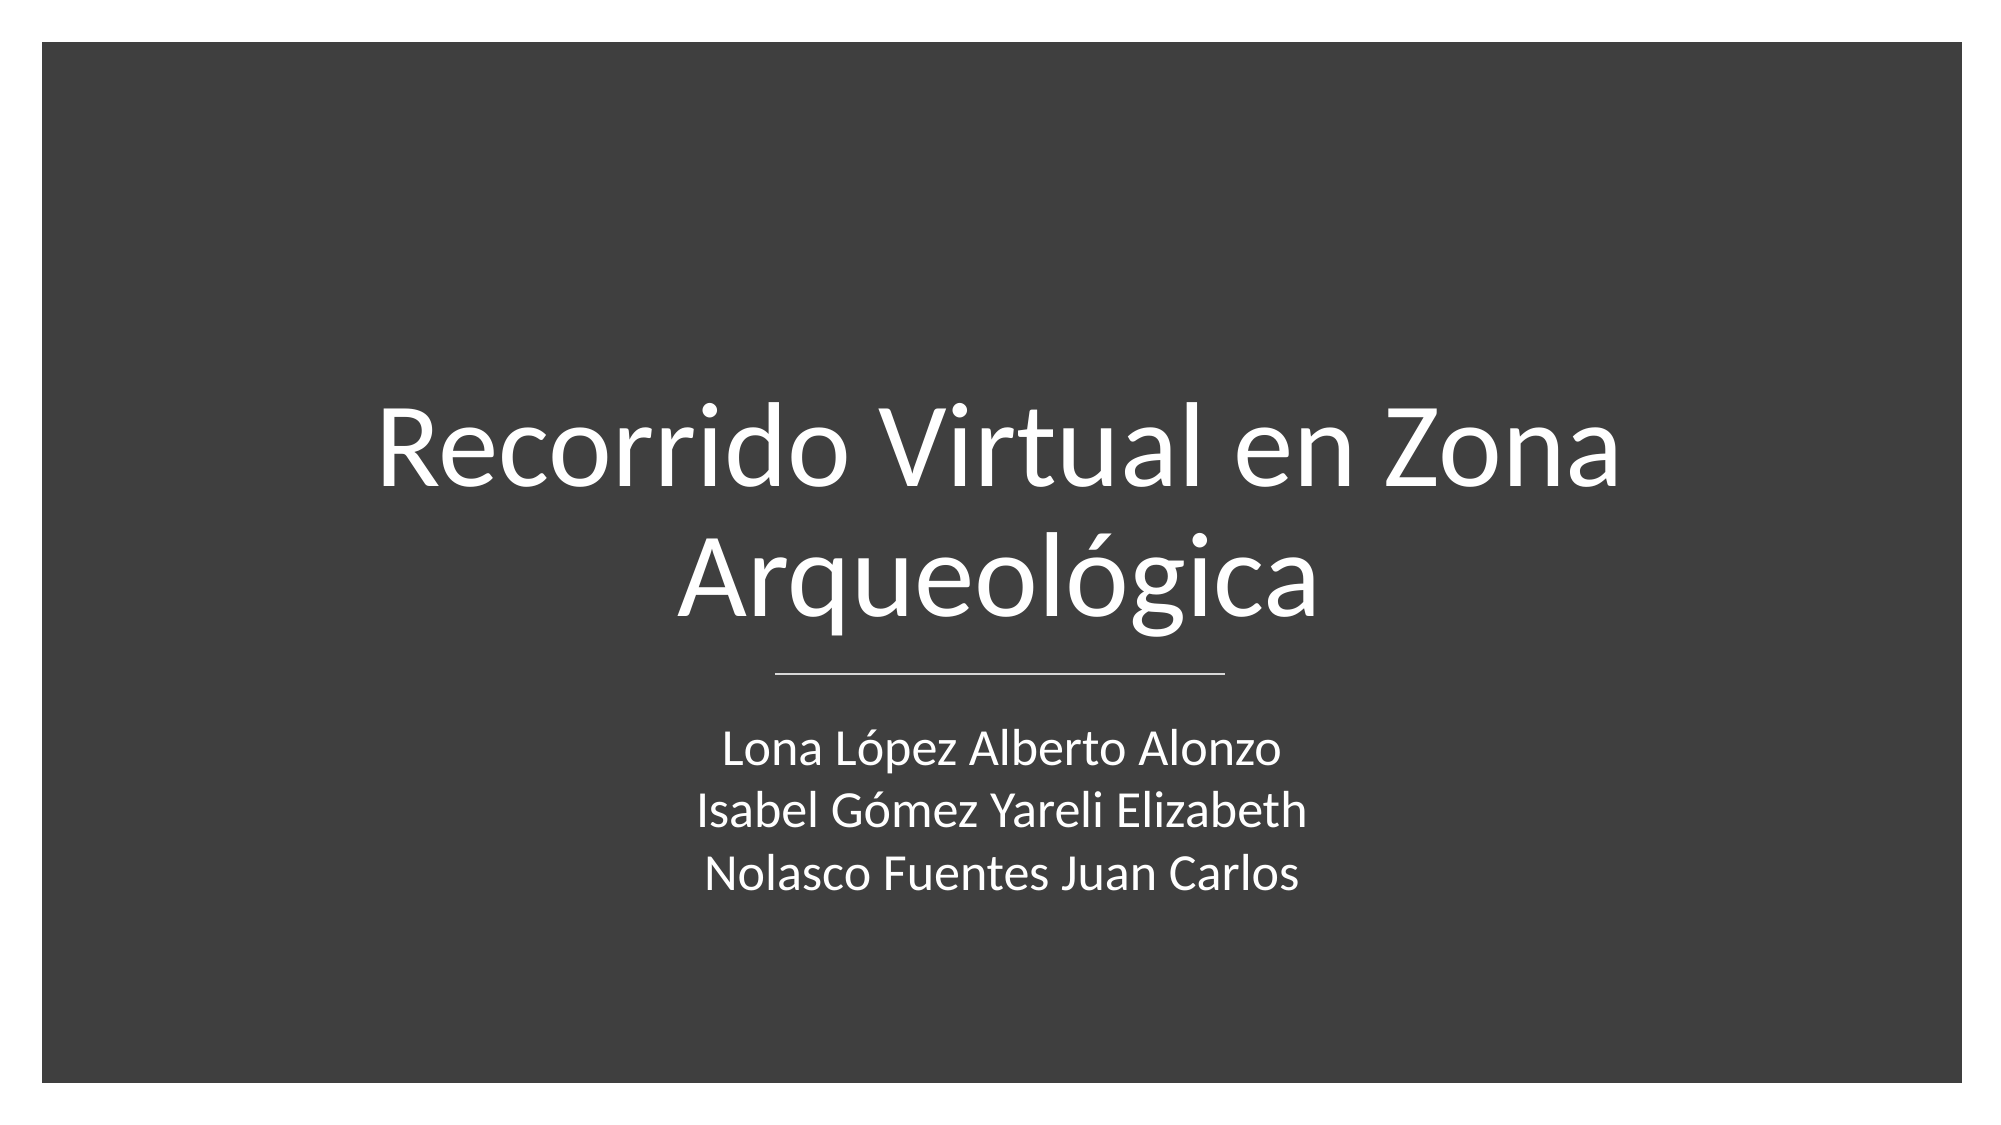

# Recorrido Virtual en Zona Arqueológica
Lona López Alberto Alonzo
Isabel Gómez Yareli Elizabeth
Nolasco Fuentes Juan Carlos